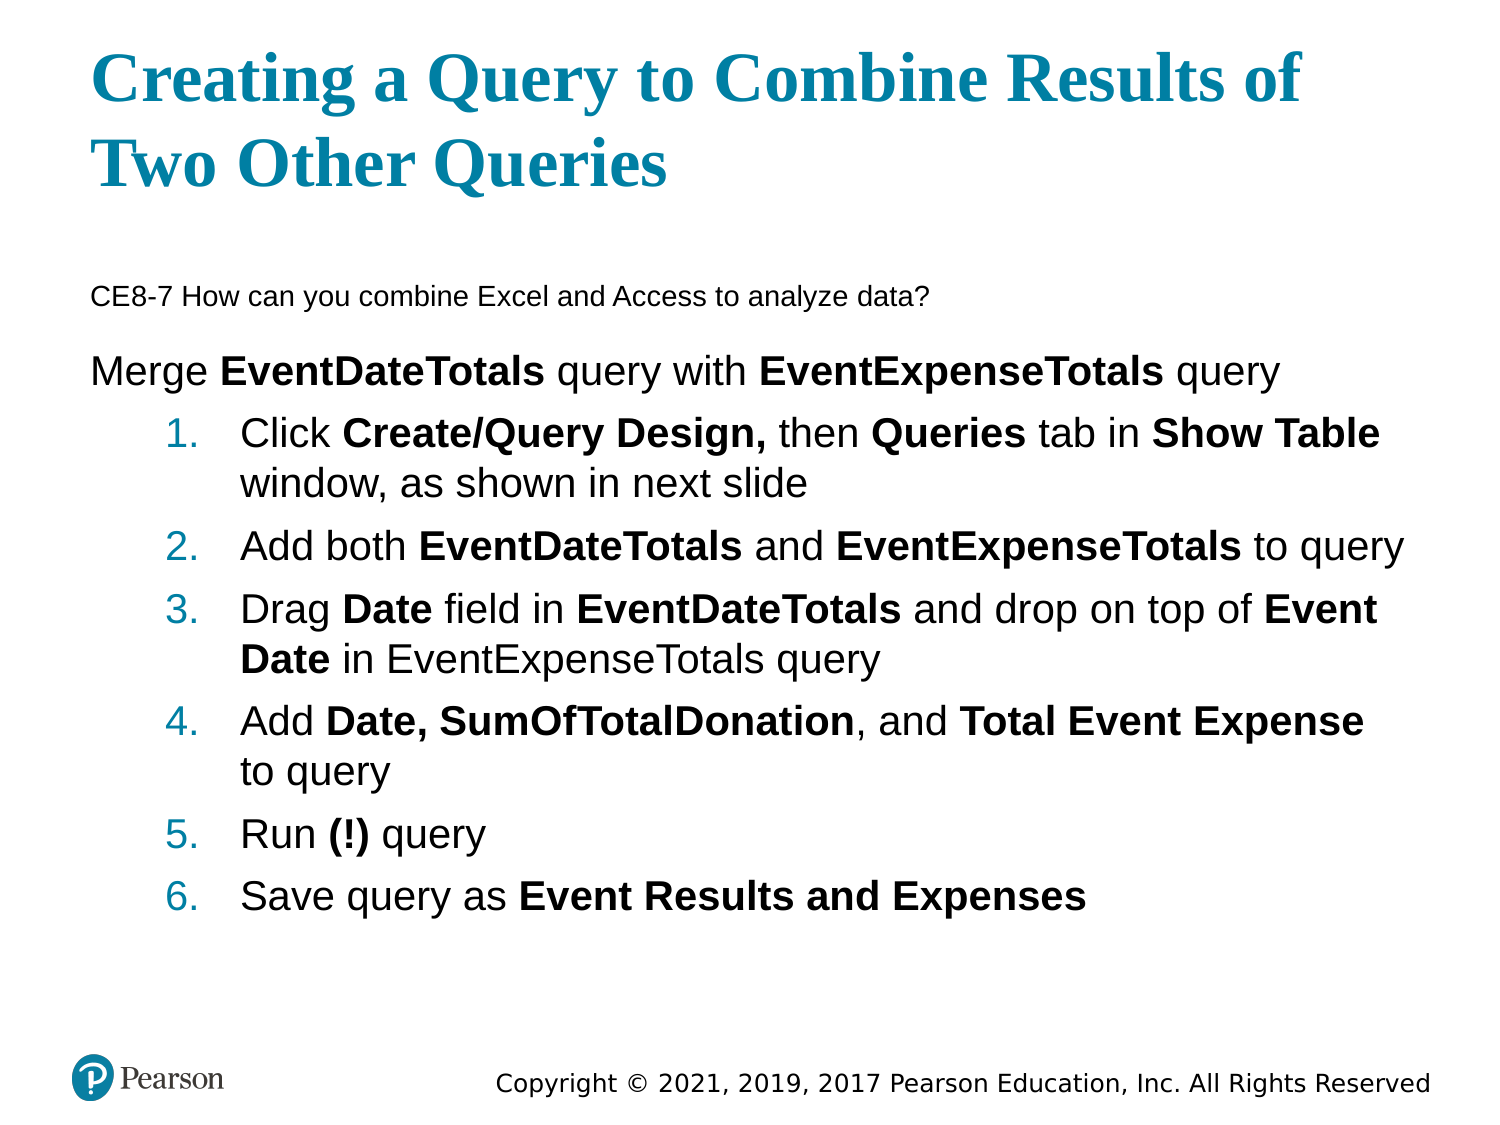

# Creating a Query to Combine Results of Two Other Queries
CE 8-7 How can you combine Excel and Access to analyze data?
Merge Event Date Totals query with EventExpenseTotals query
Click Create/Query Design, then Queries tab in Show Table window, as shown in next slide
Add both EventDateTotals and Event Expense Totals to query
Drag Date field in Event Date Totals and drop on top of Event Date in EventExpenseTotals query
Add Date, Sum Of Total Donation, and Total Event Expense to query
Run (!) query
Save query as Event Results and Expenses